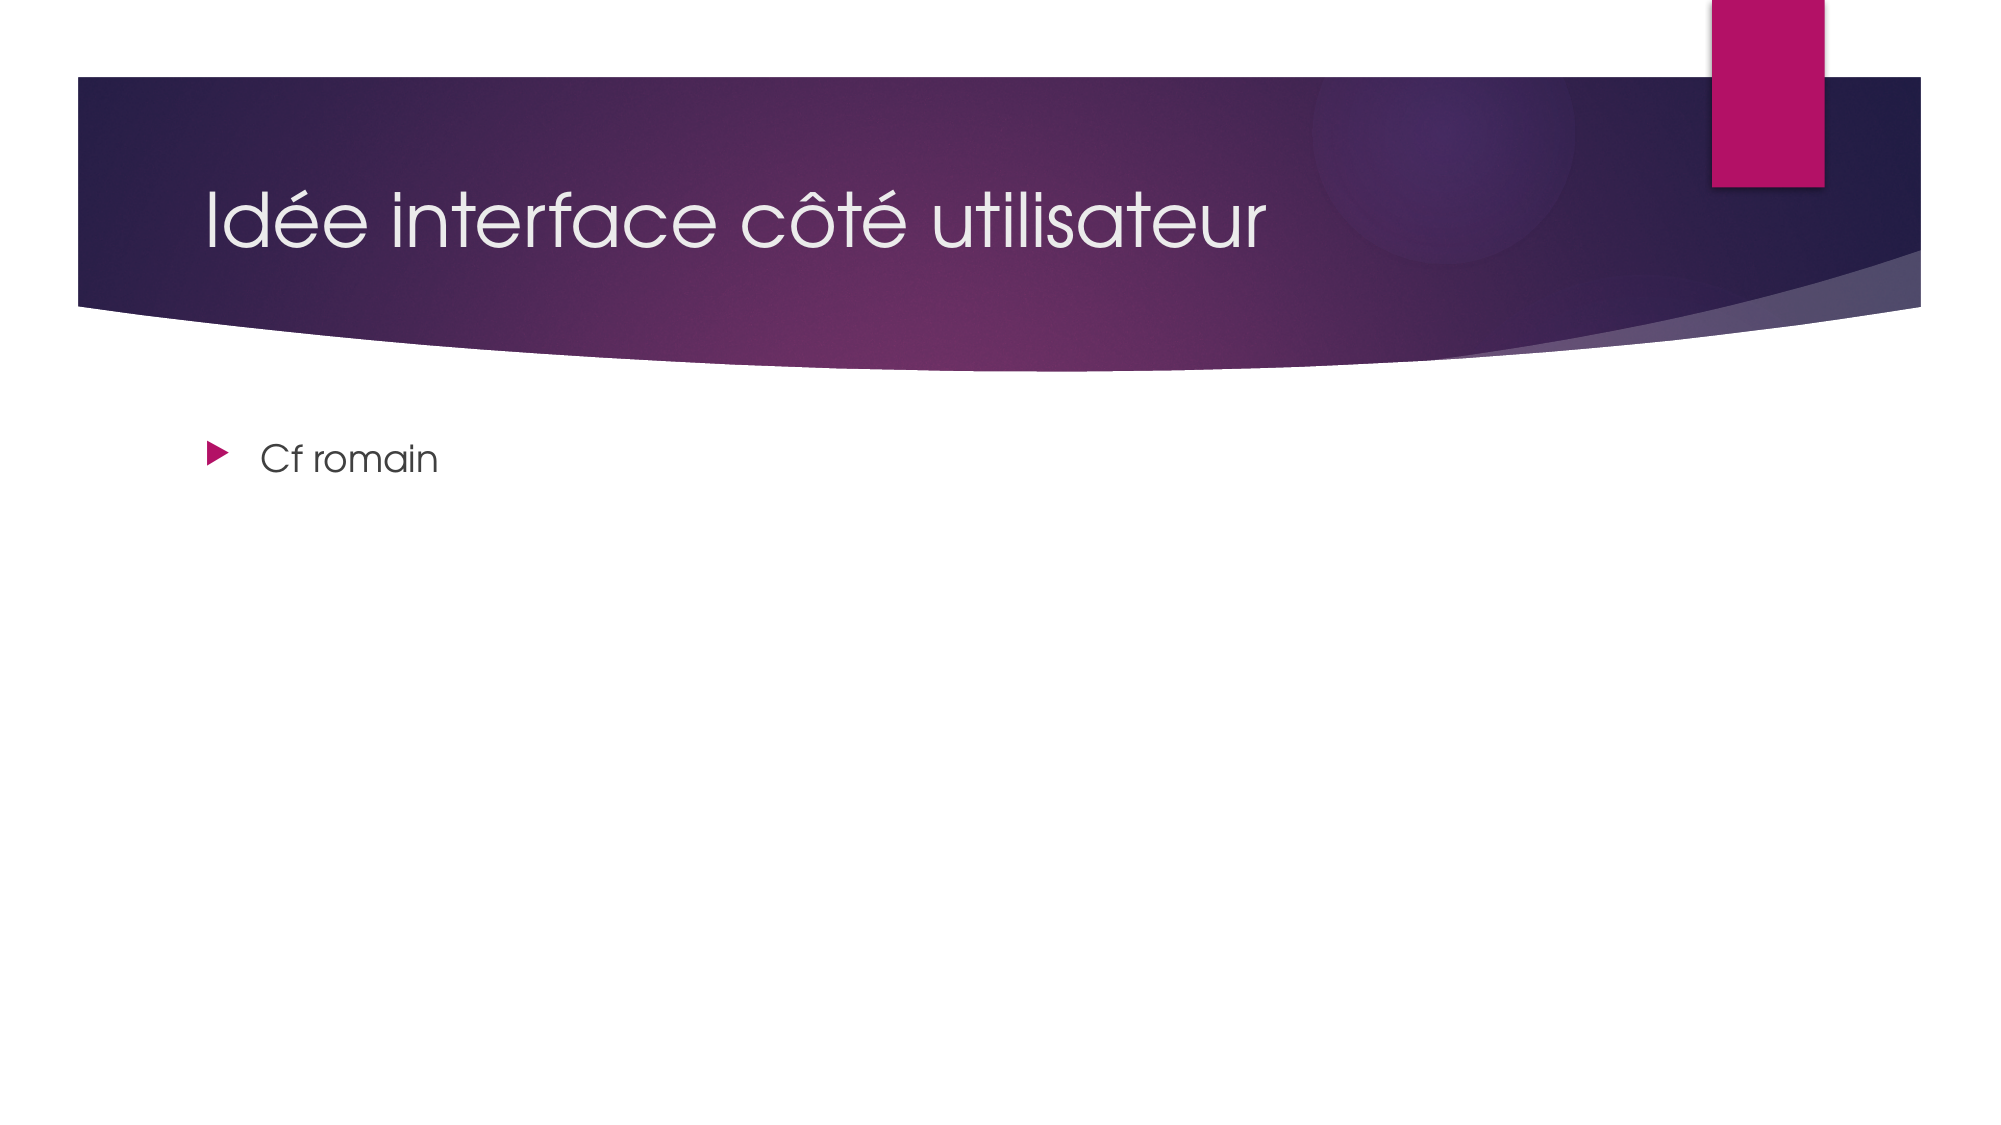

# Idée interface côté utilisateur
Cf romain